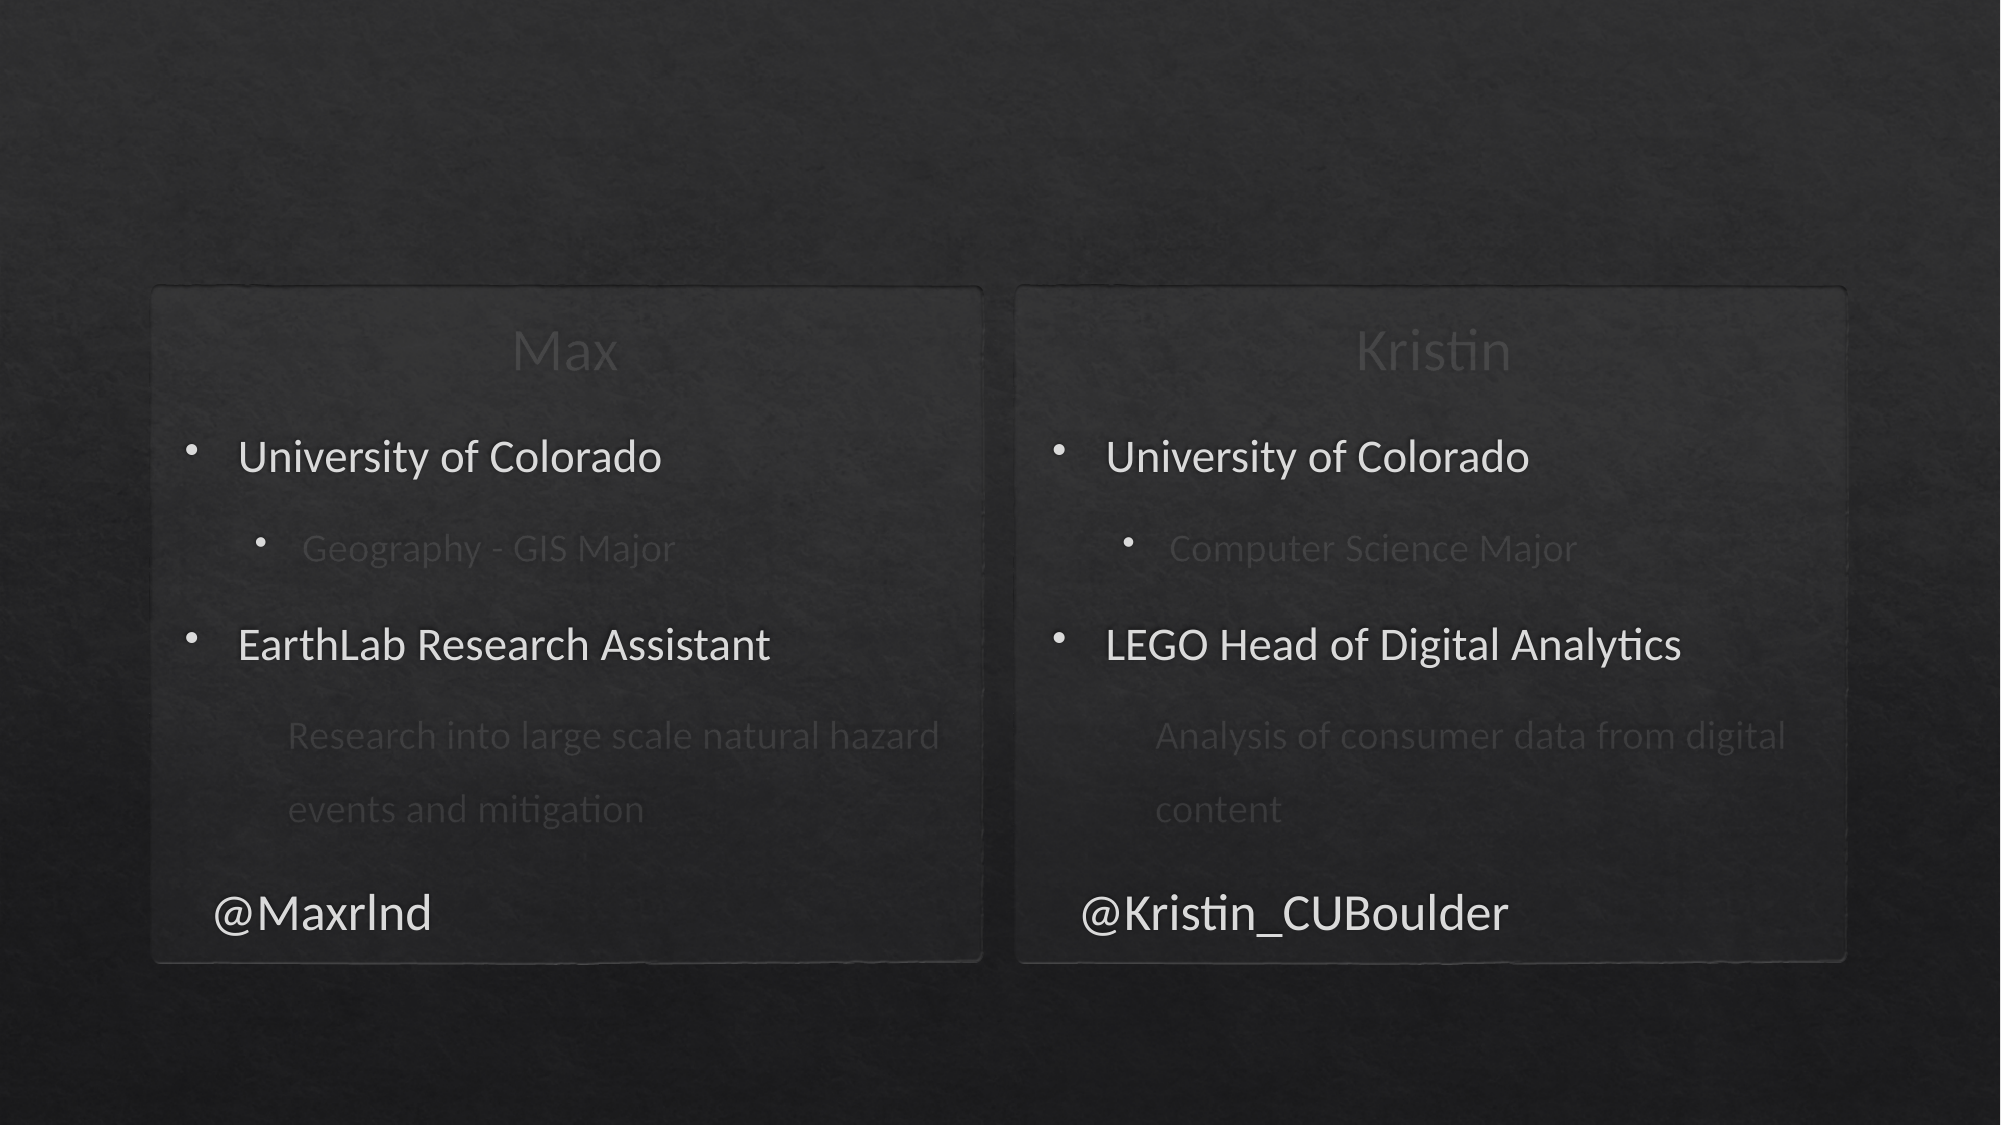

Max
Kristin

University of Colorado
Geography - GIS Major
EarthLab Research Assistant
Research into large scale natural hazard events and mitigation
@Maxrlnd
University of Colorado
Computer Science Major
LEGO Head of Digital Analytics
Analysis of consumer data from digital content
@Kristin_CUBoulder